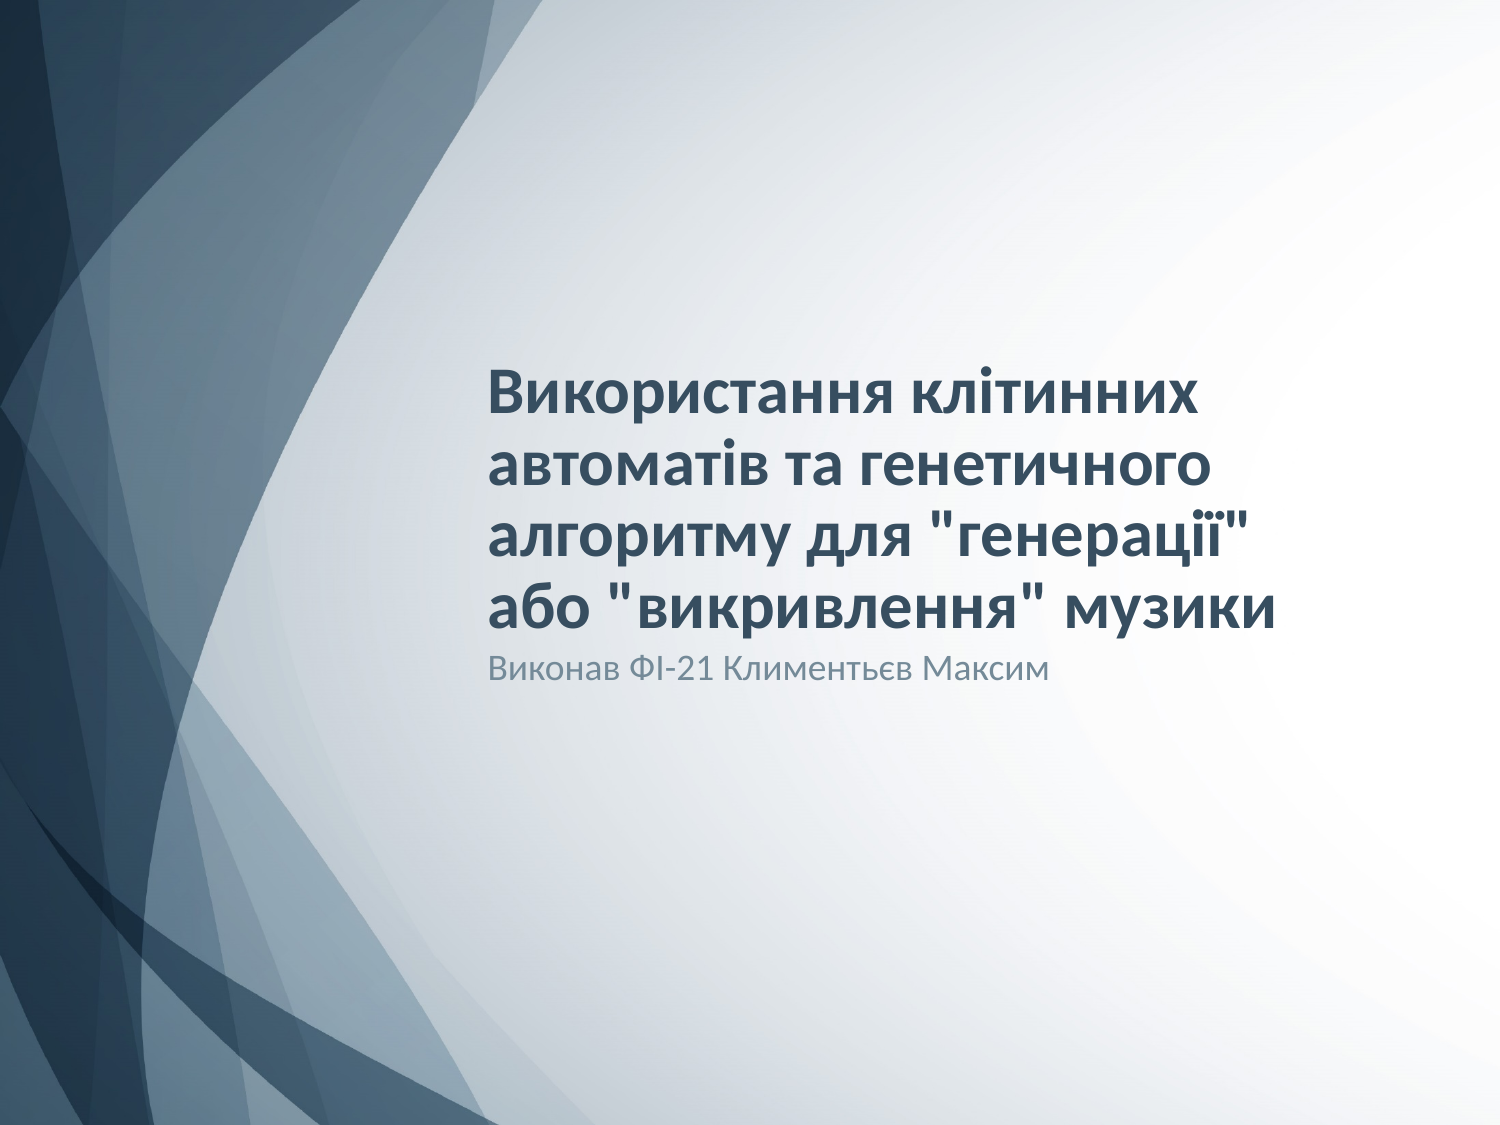

# Використання клітинних автоматів та генетичного алгоритму для "генерації" або "викривлення" музики
Виконав ФІ-21 Климентьєв Максим